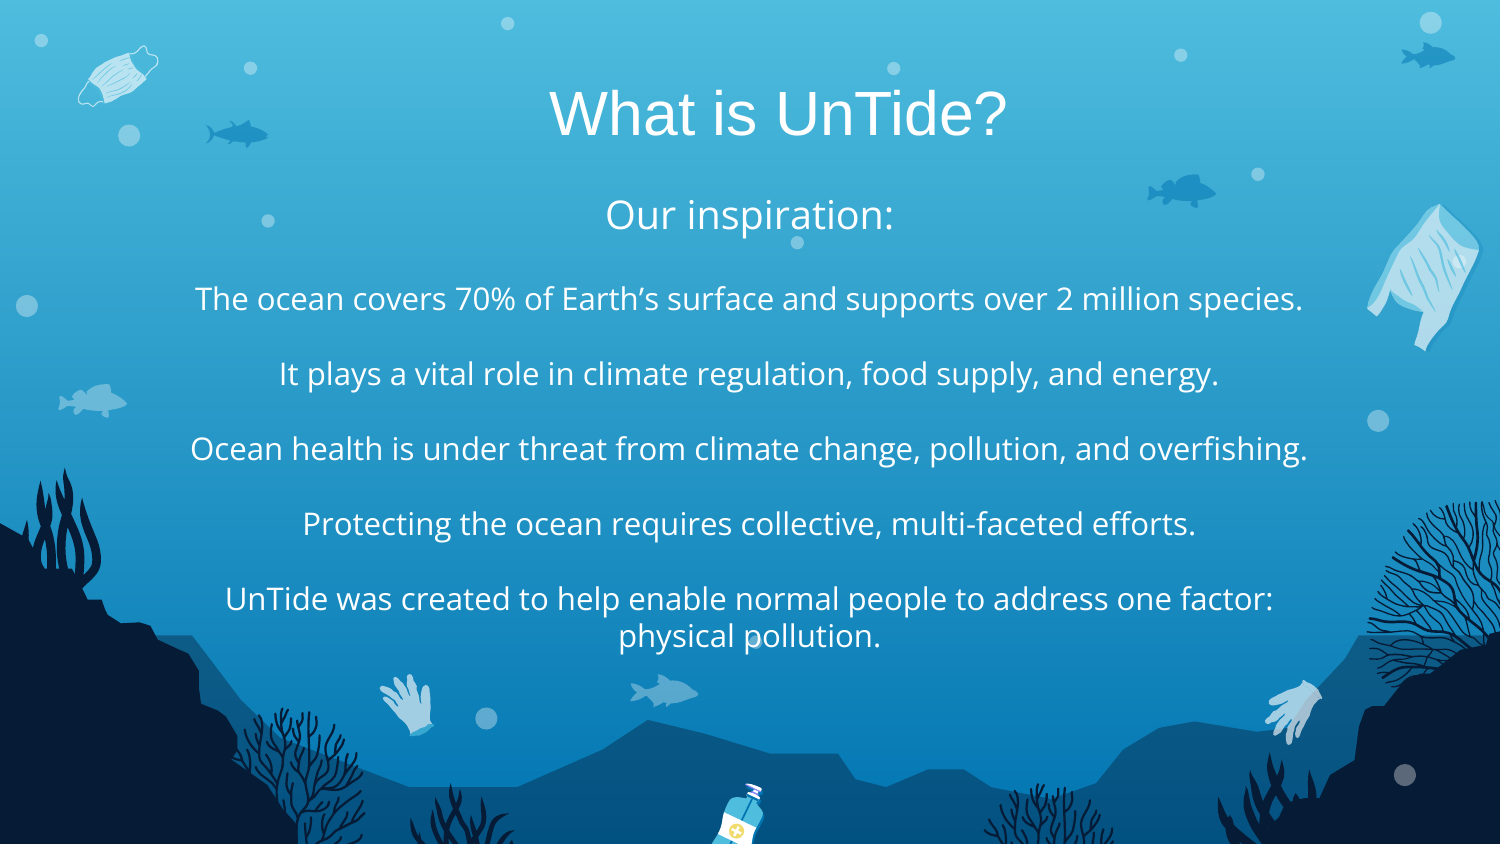

# What is UnTide?

Our inspiration:

The ocean covers 70% of Earth’s surface and supports over 2 million species.

It plays a vital role in climate regulation, food supply, and energy.

Ocean health is under threat from climate change, pollution, and overfishing.

Protecting the ocean requires collective, multi-faceted efforts.

UnTide was created to help enable normal people to address one factor: physical pollution.